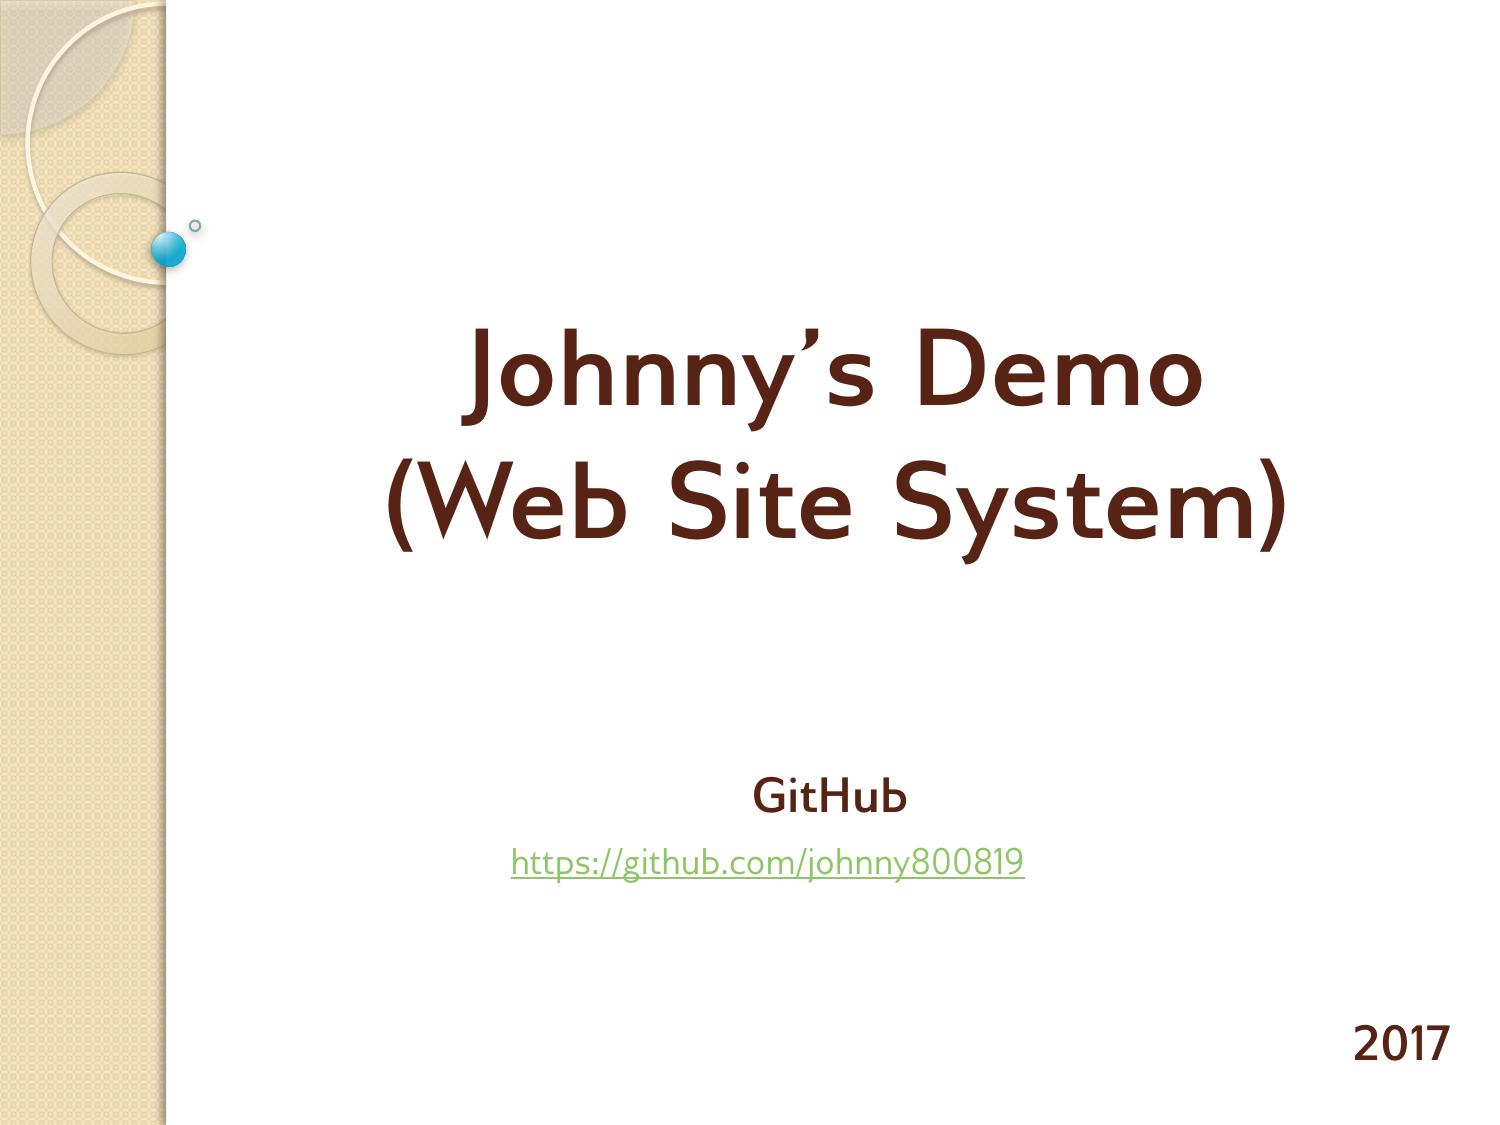

# Johnny’s Demo (Web Site System)
GitHub
https://github.com/johnny800819
2017